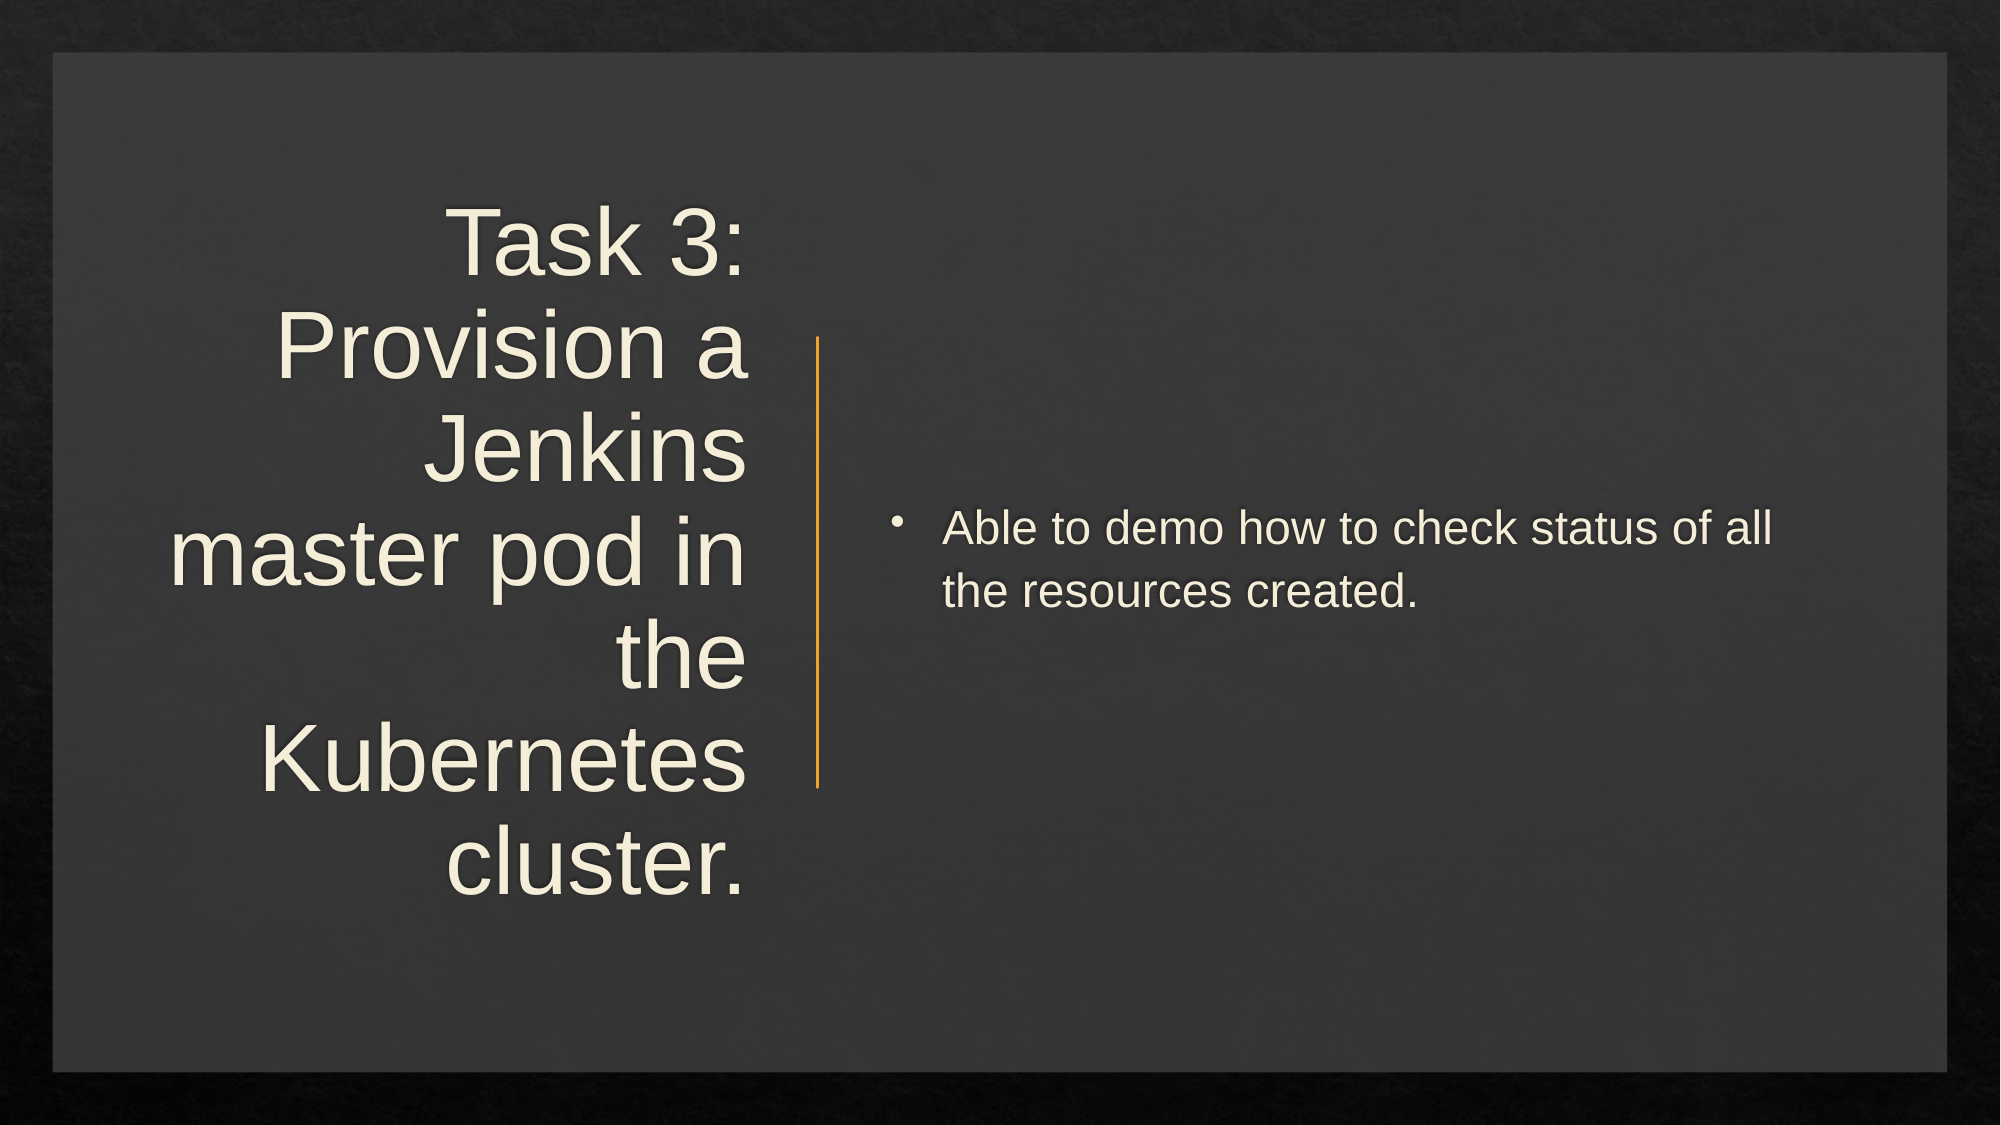

# Task 3: Provision a Jenkins master pod in the Kubernetes cluster.
Able to demo how to check status of all the resources created.